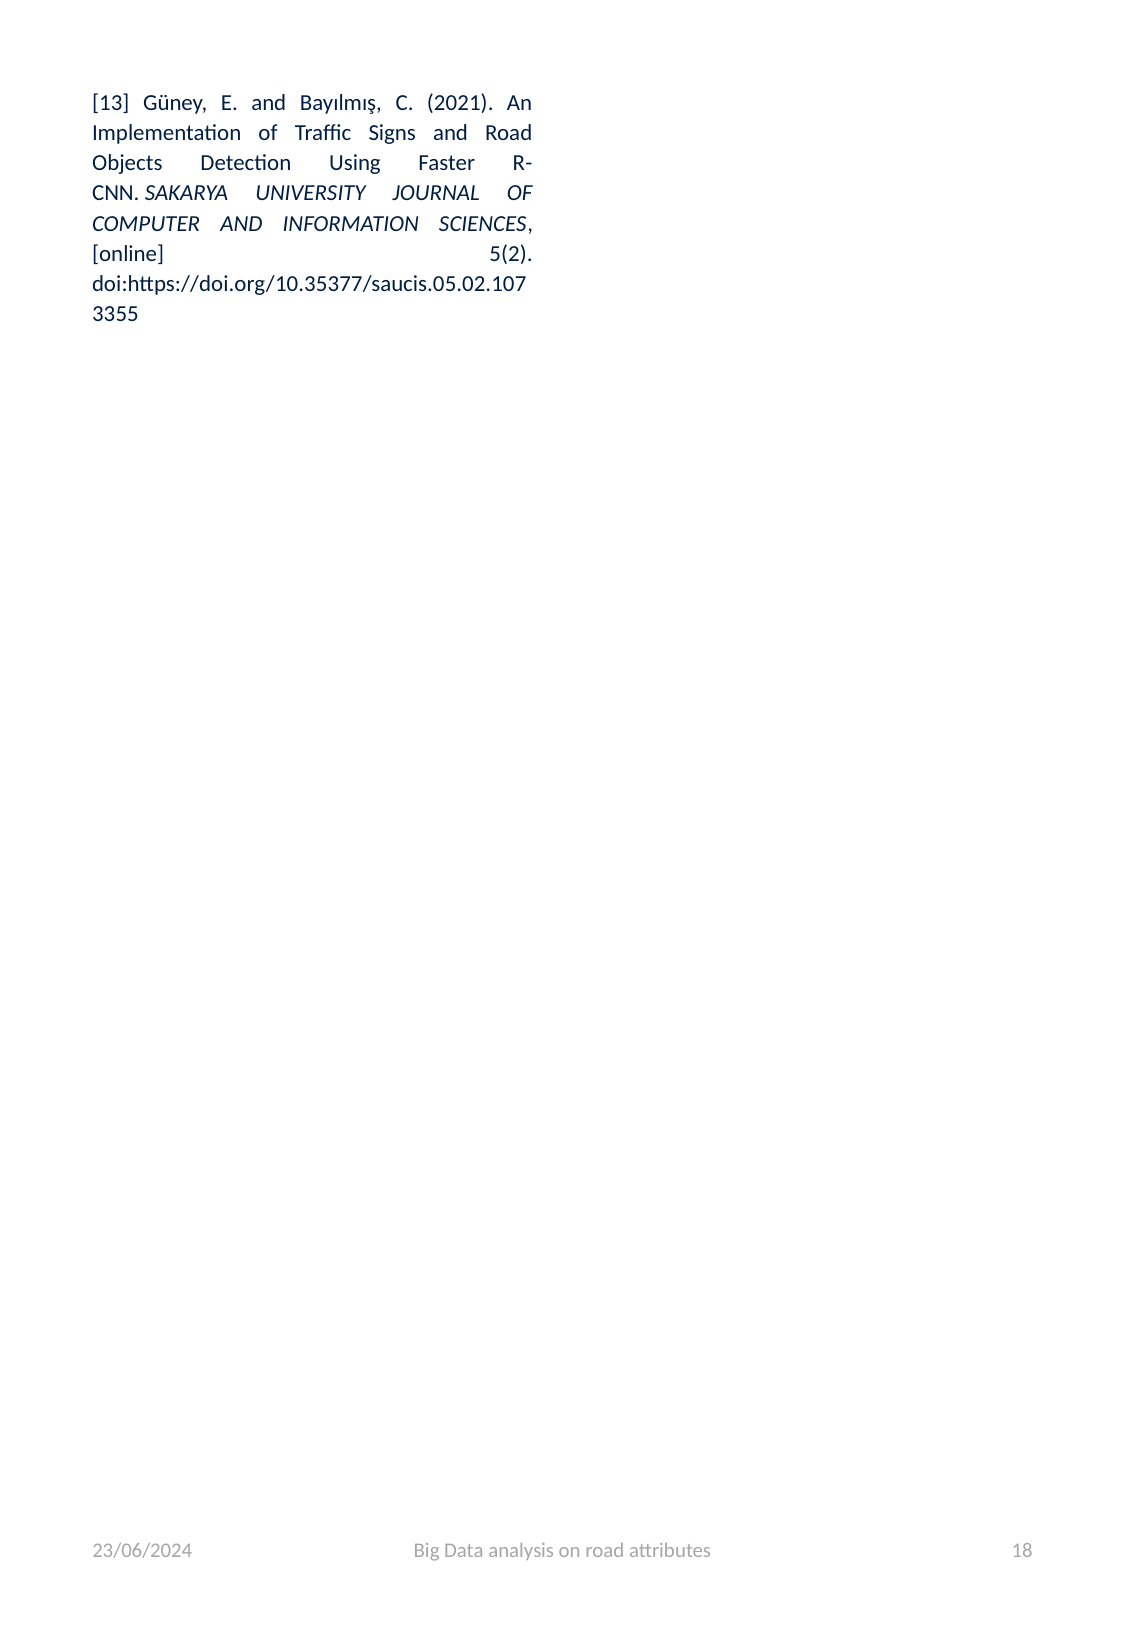

[13] Güney, E. and Bayılmış, C. (2021). An Implementation of Traffic Signs and Road Objects Detection Using Faster R-CNN. SAKARYA UNIVERSITY JOURNAL OF COMPUTER AND INFORMATION SCIENCES, [online] 5(2). doi:https://doi.org/10.35377/saucis.05.02.1073355
23/06/2024
Big Data analysis on road attributes
18